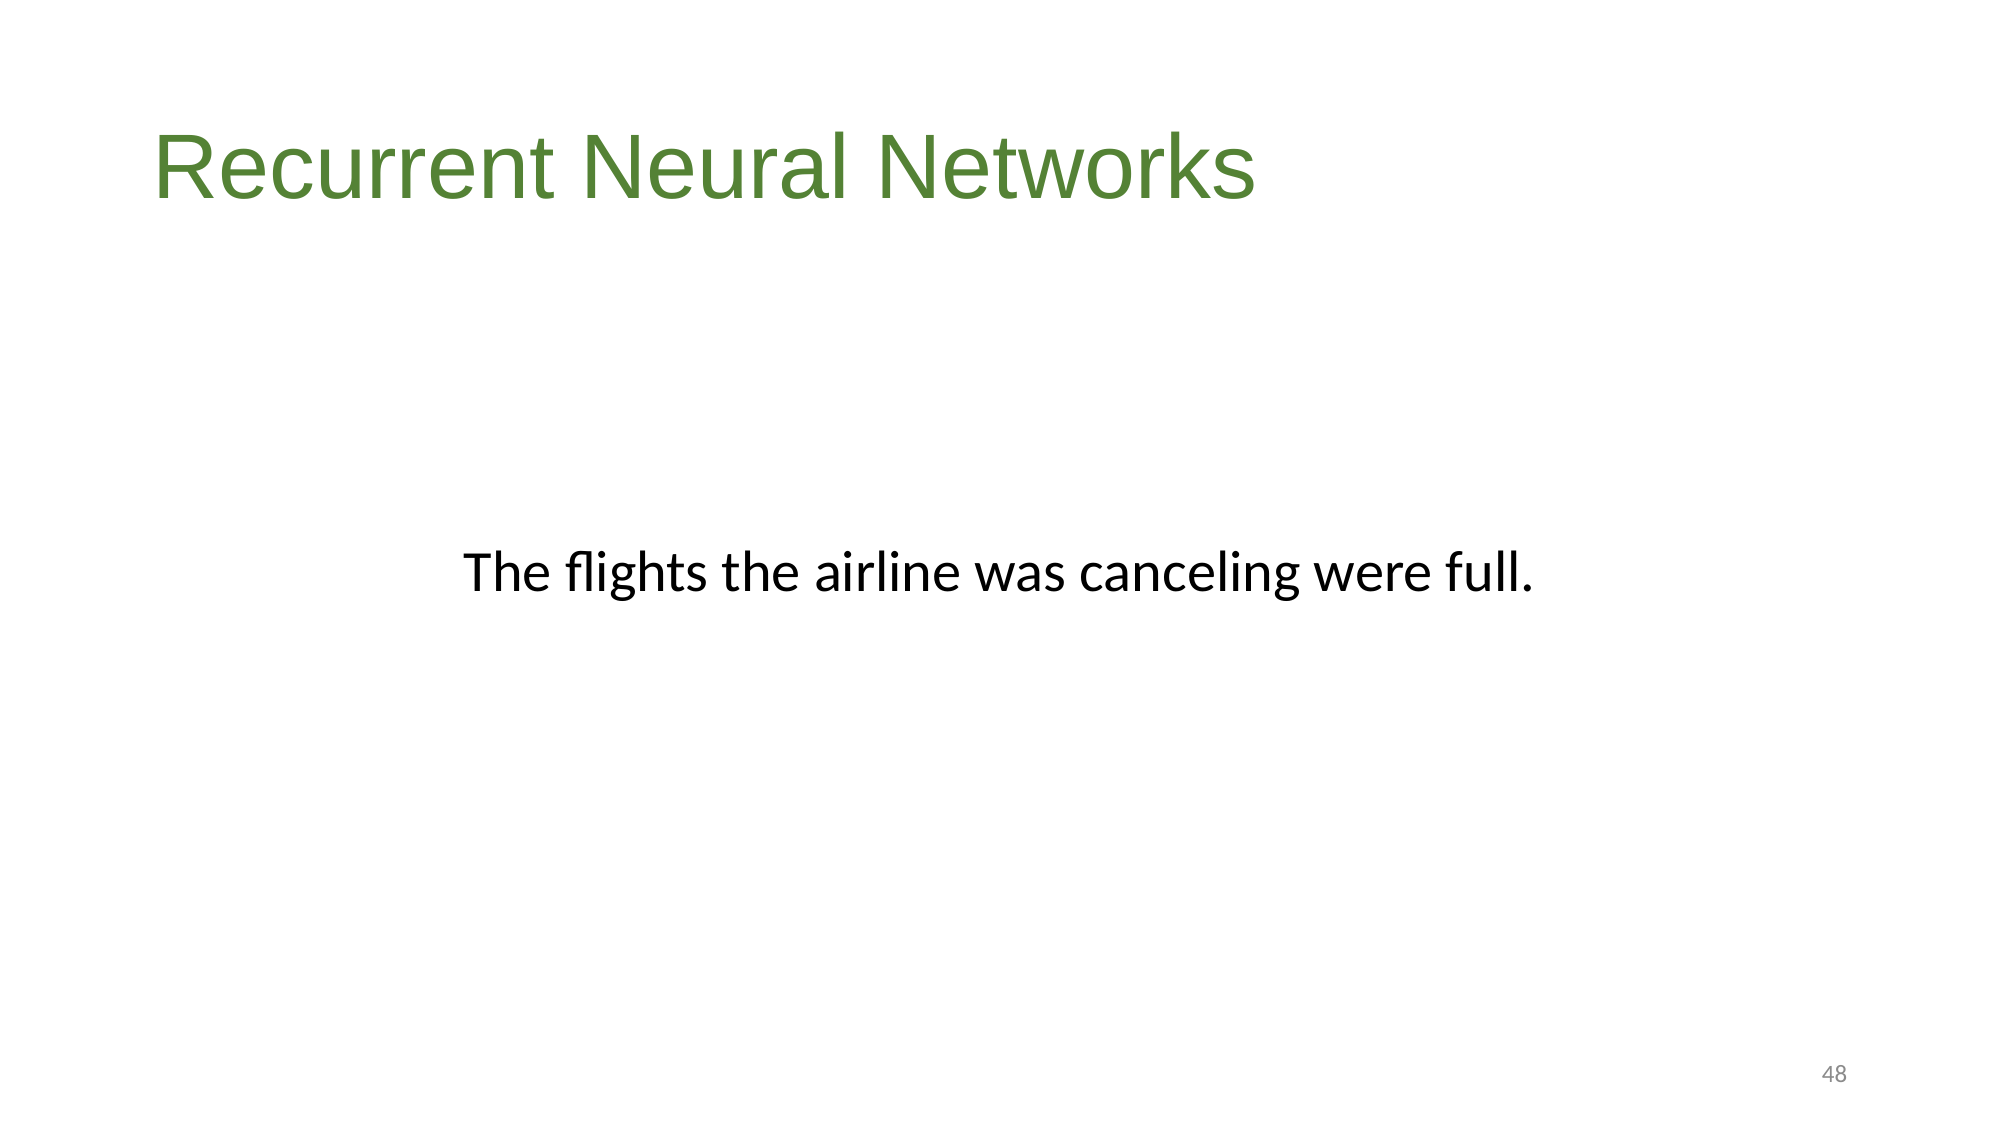

# Recurrent Neural Networks
The flights the airline was canceling were full.

48